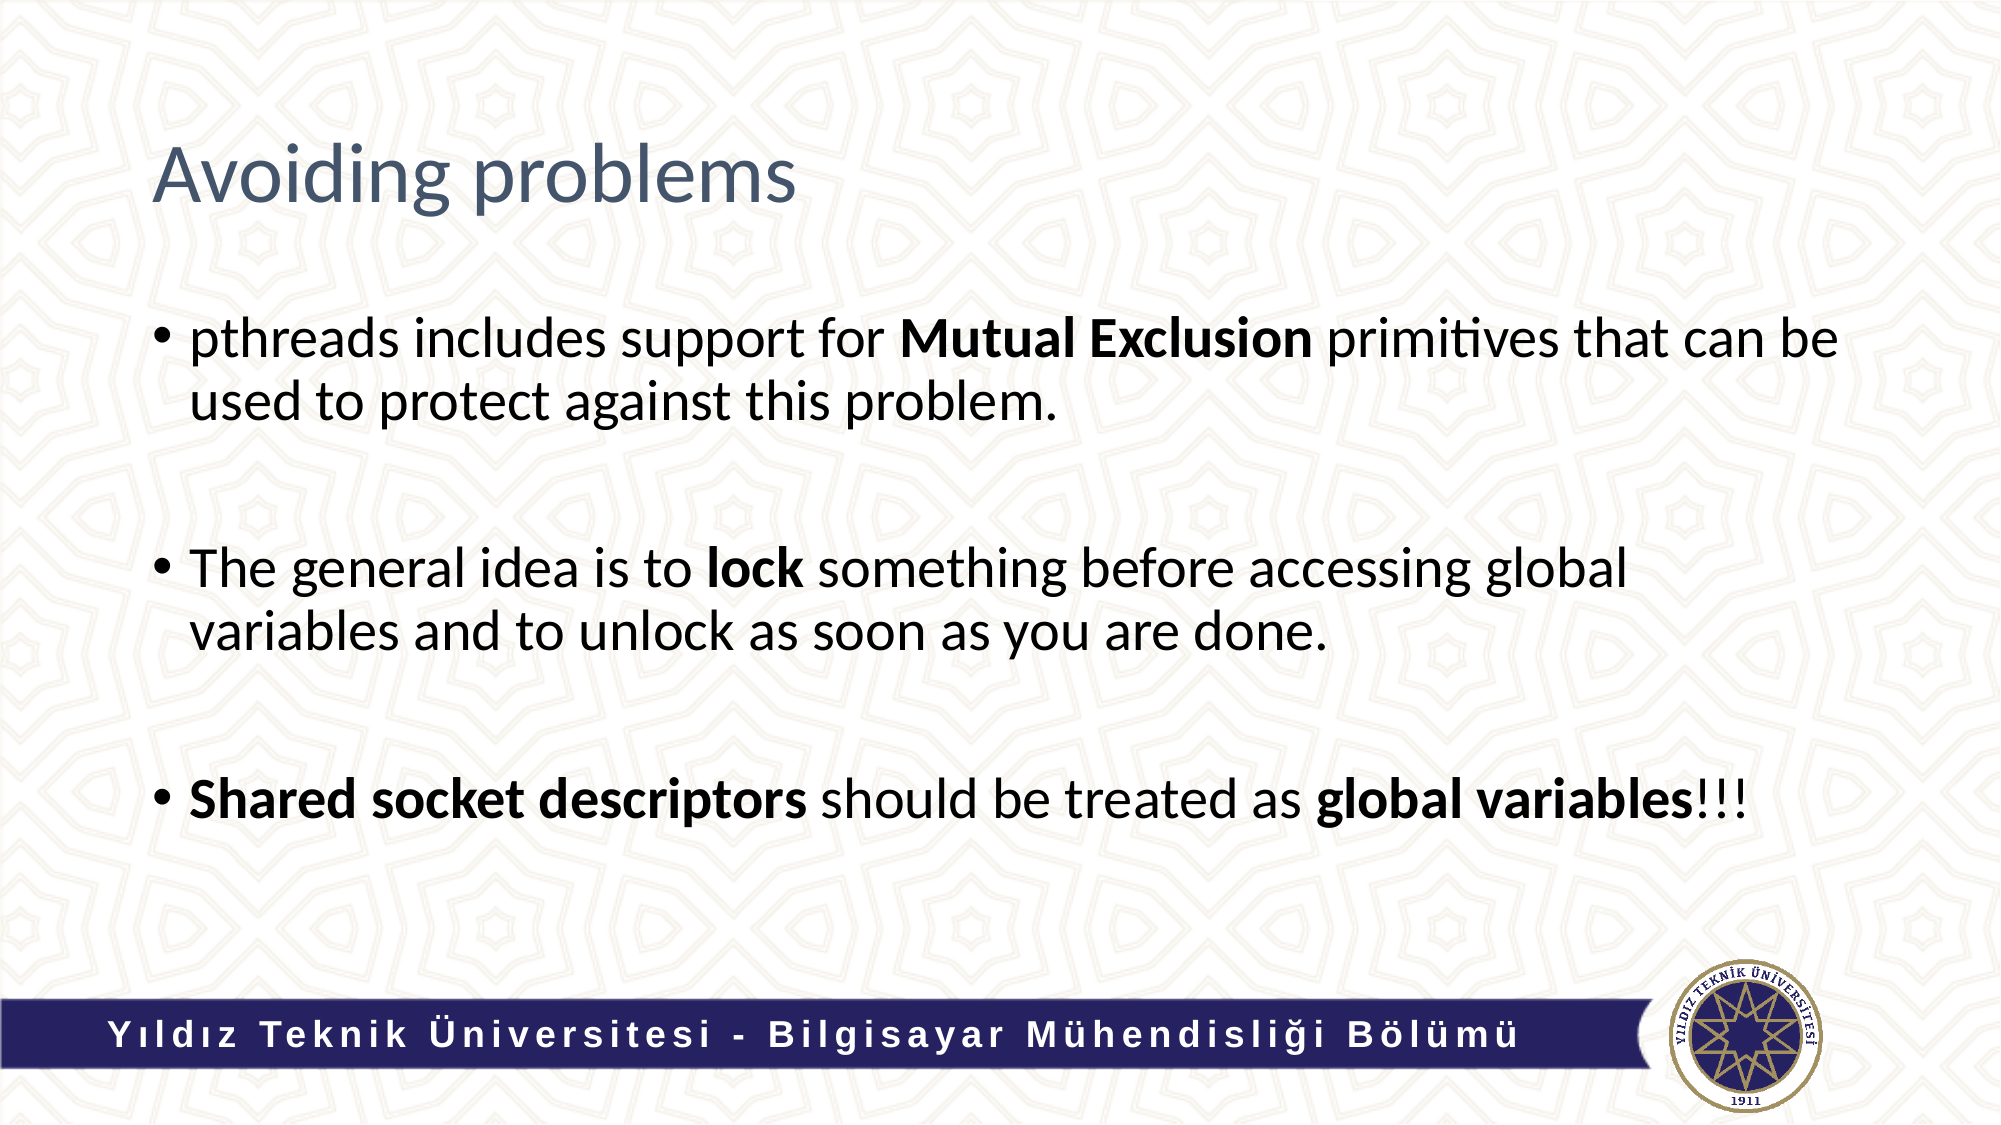

# Avoiding problems
pthreads includes support for Mutual Exclusion primitives that can be used to protect against this problem.

The general idea is to lock something before accessing global variables and to unlock as soon as you are done.

Shared socket descriptors should be treated as global variables!!!

Yıldız Teknik Üniversitesi - Bilgisayar Mühendisliği Bölümü